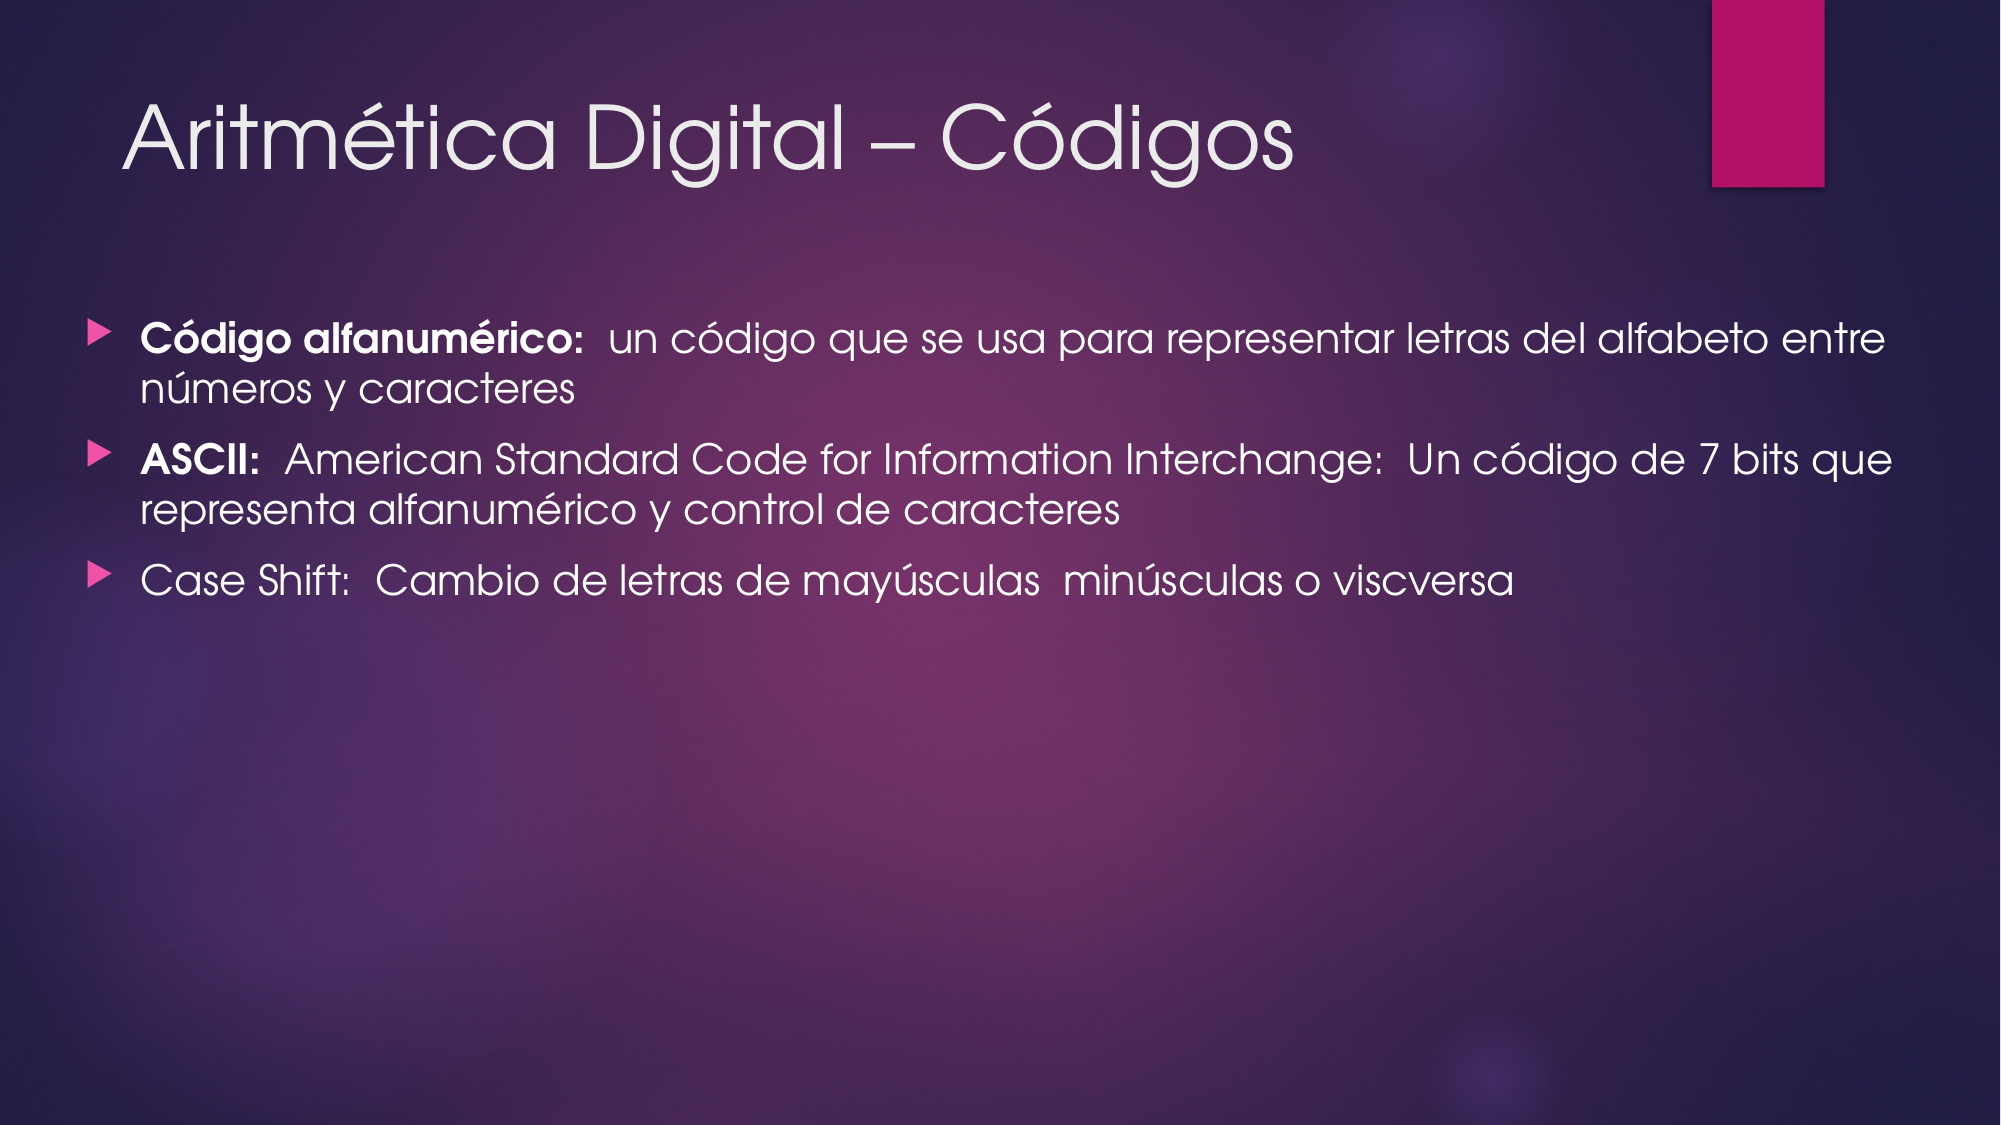

# Aritmética Digital – Códigos
Código alfanumérico:  un código que se usa para representar letras del alfabeto entre números y caracteres
ASCII:  American Standard Code for Information Interchange:  Un código de 7 bits que representa alfanumérico y control de caracteres
Case Shift:  Cambio de letras de mayúsculas  minúsculas o viscversa